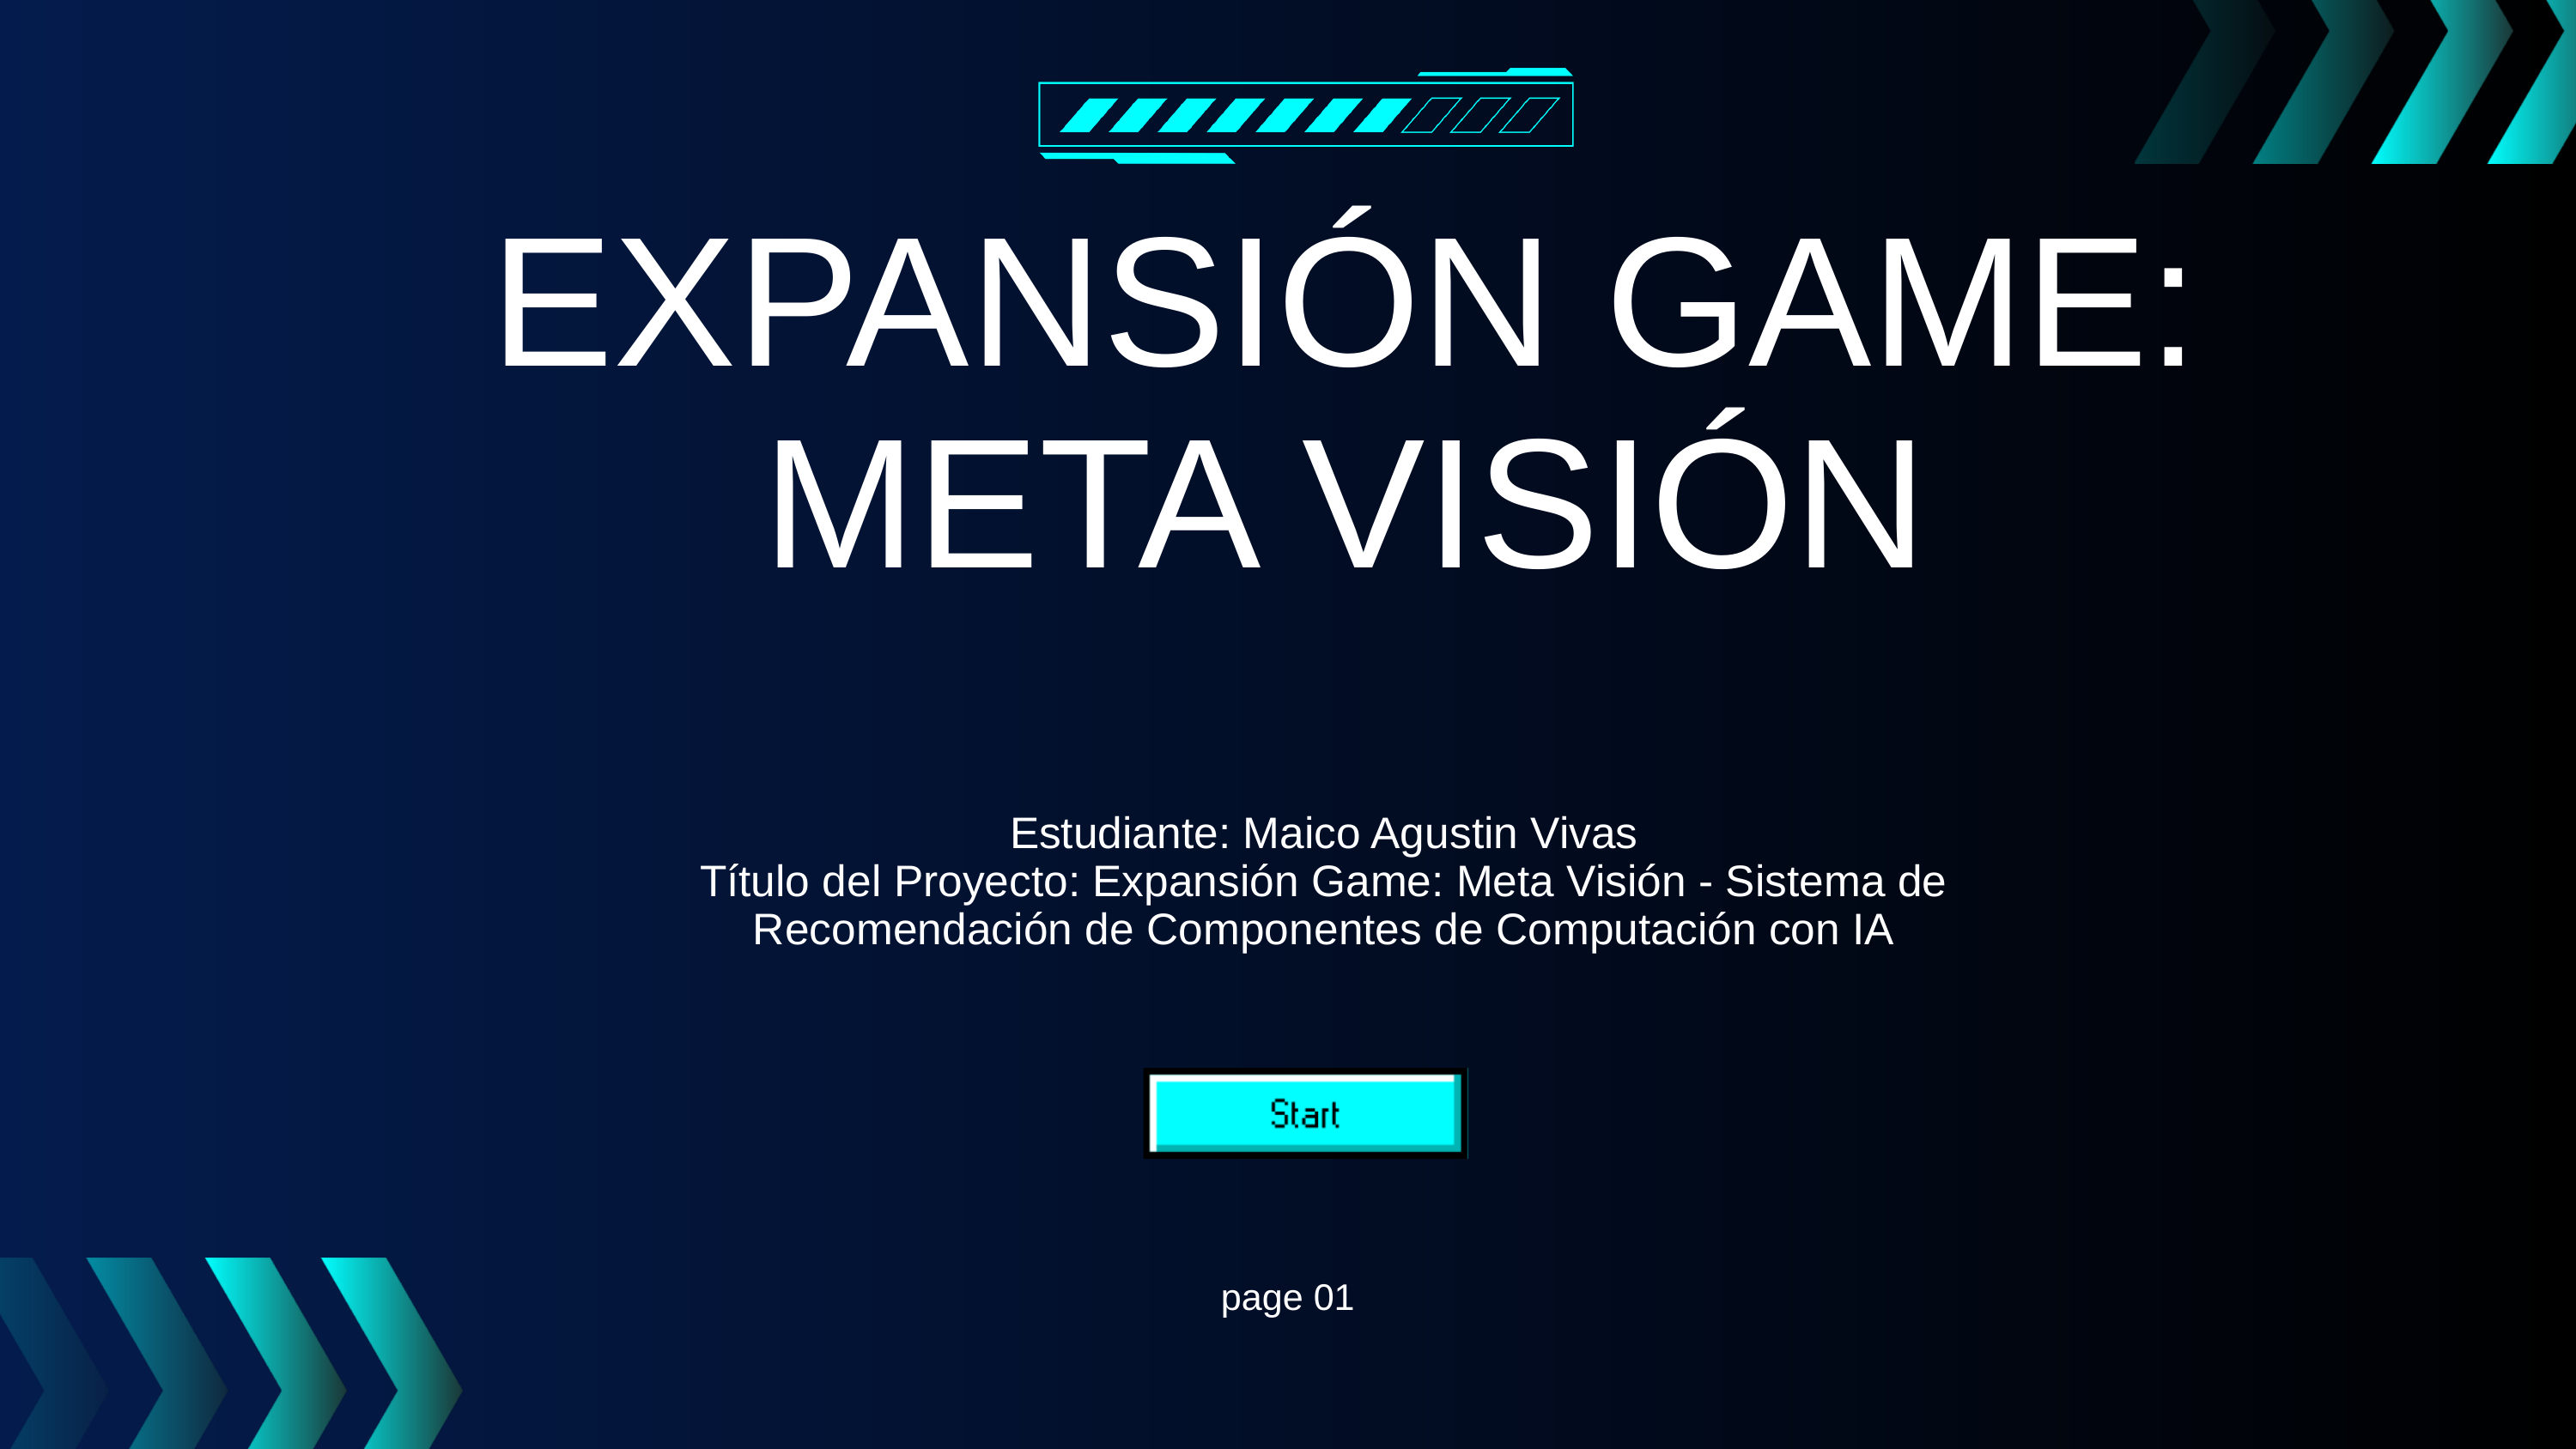

EXPANSIÓN GAME: META VISIÓN
Estudiante: Maico Agustin Vivas
Título del Proyecto: Expansión Game: Meta Visión - Sistema de Recomendación de Componentes de Computación con IA

page 01